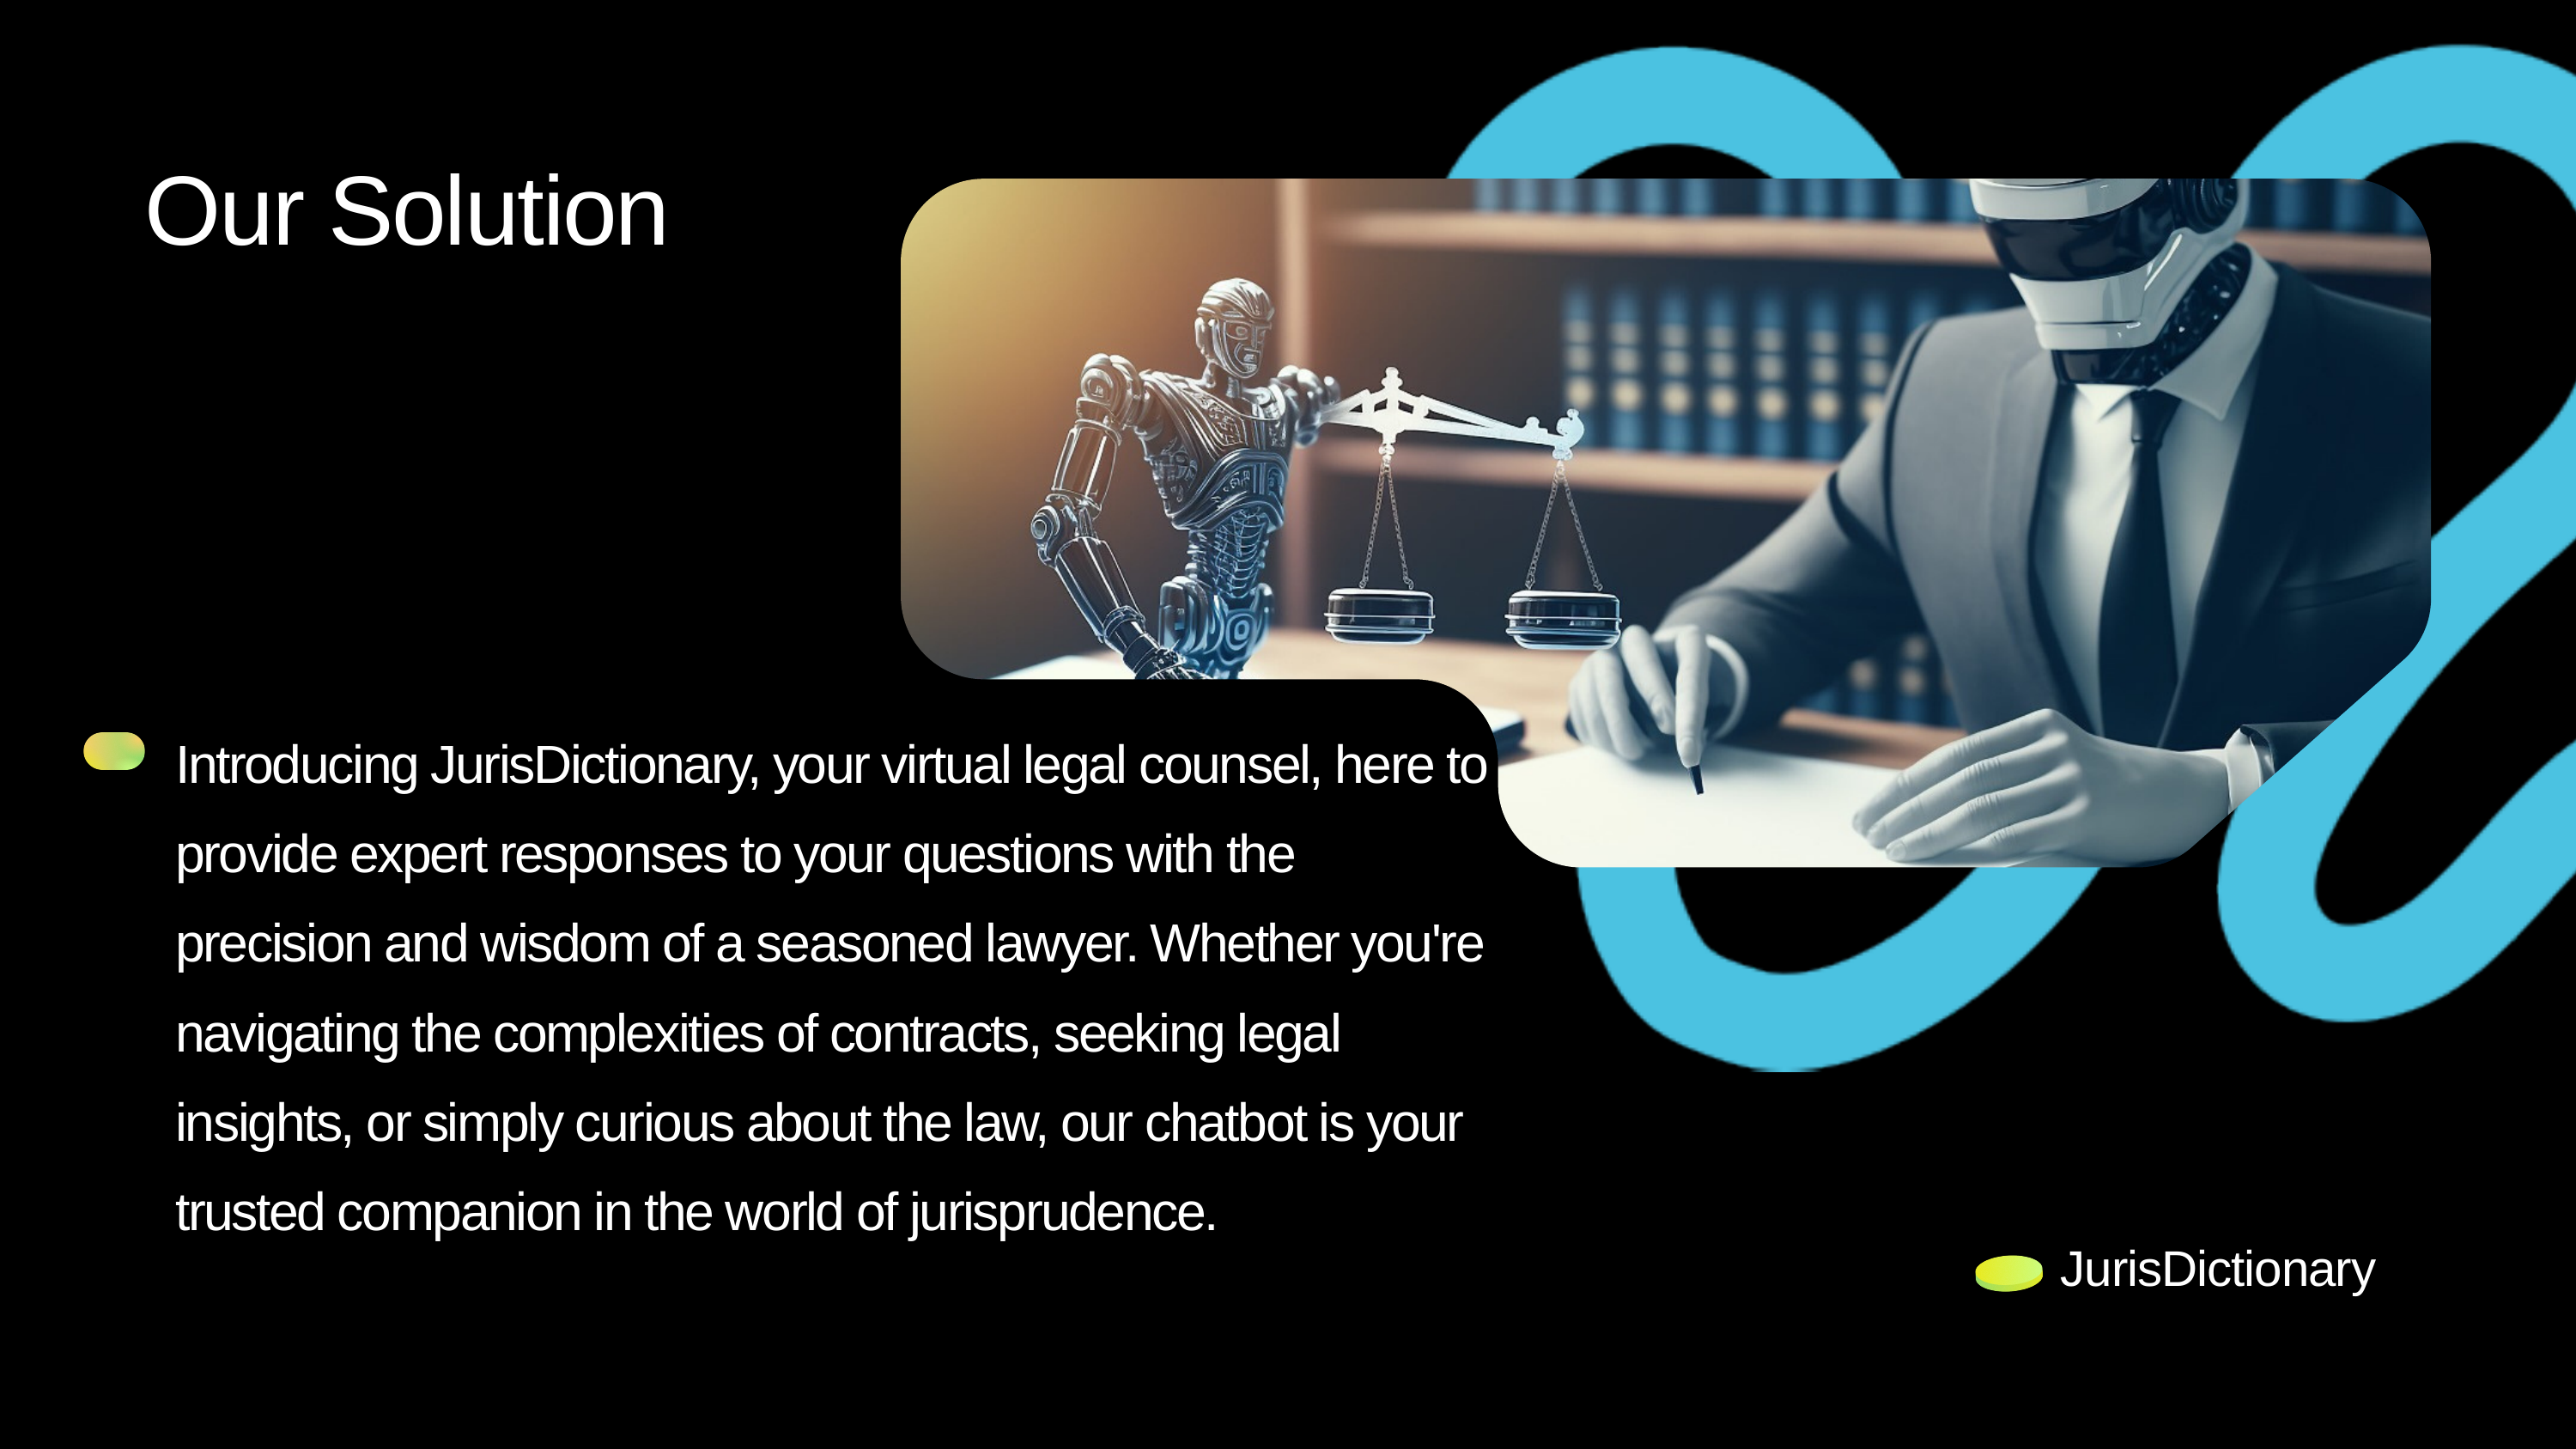

Our Solution

Introducing JurisDictionary, your virtual legal counsel, here to provide expert responses to your questions with the precision and wisdom of a seasoned lawyer. Whether you're navigating the complexities of contracts, seeking legal insights, or simply curious about the law, our chatbot is your trusted companion in the world of jurisprudence.

JurisDictionary